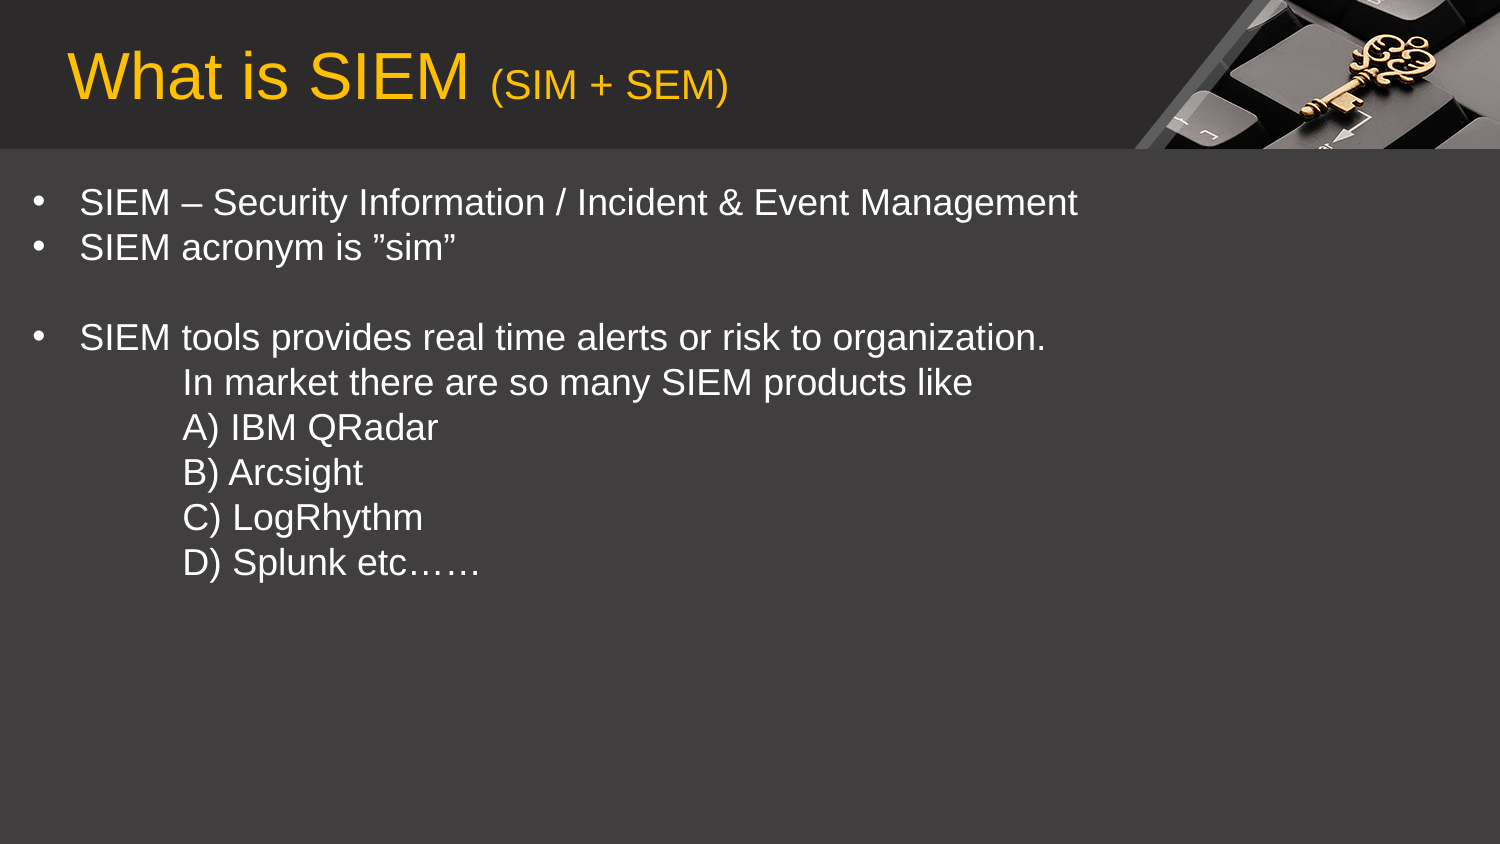

What is SIEM (SIM + SEM)
SIEM – Security Information / Incident & Event Management
SIEM acronym is ”sim”

SIEM tools provides real time alerts or risk to organization.
In market there are so many SIEM products like
A) IBM QRadar
B) Arcsight
C) LogRhythm
D) Splunk etc……